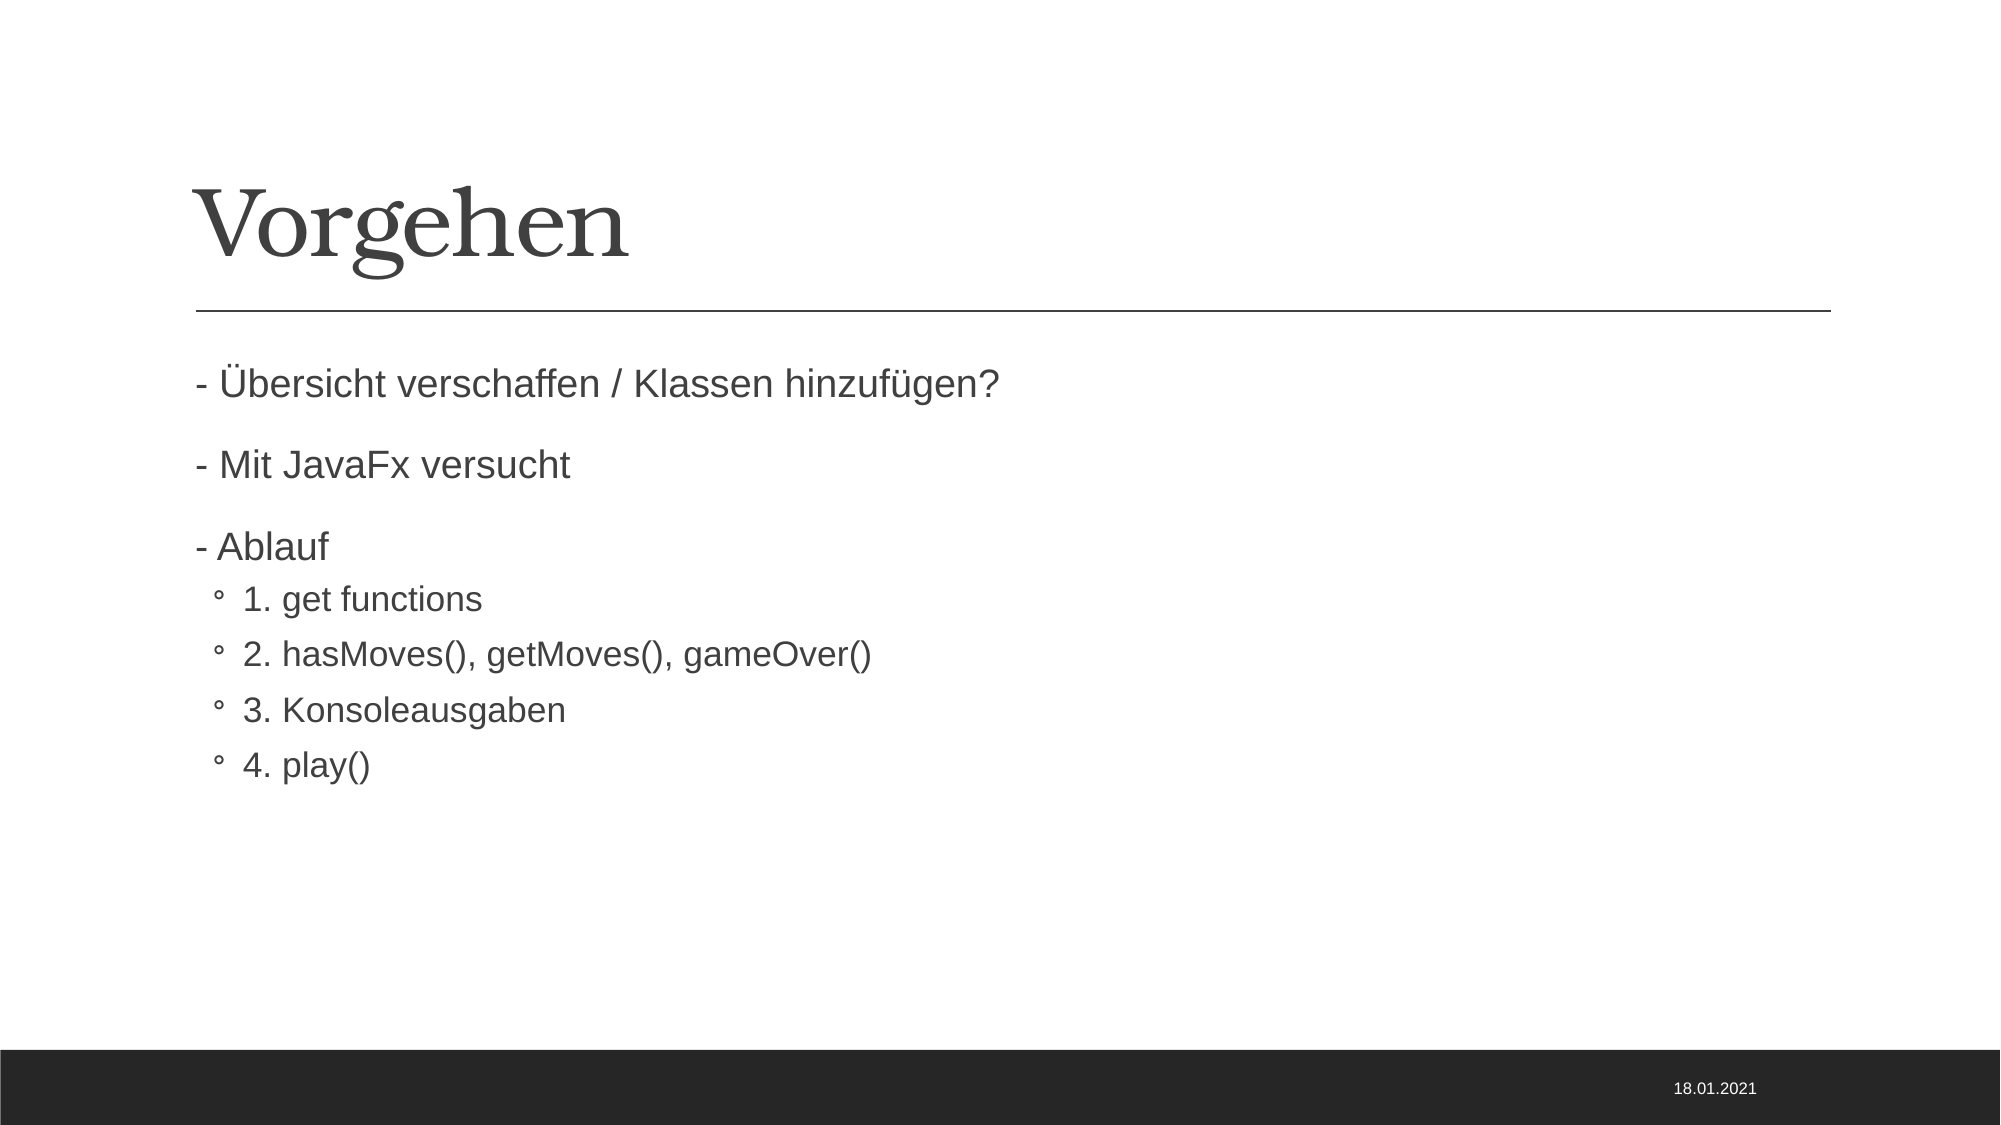

# Vorgehen
- Übersicht verschaffen / Klassen hinzufügen?
- Mit JavaFx versucht
- Ablauf
1. get functions
2. hasMoves(), getMoves(), gameOver()
3. Konsoleausgaben
4. play()
18.01.2021